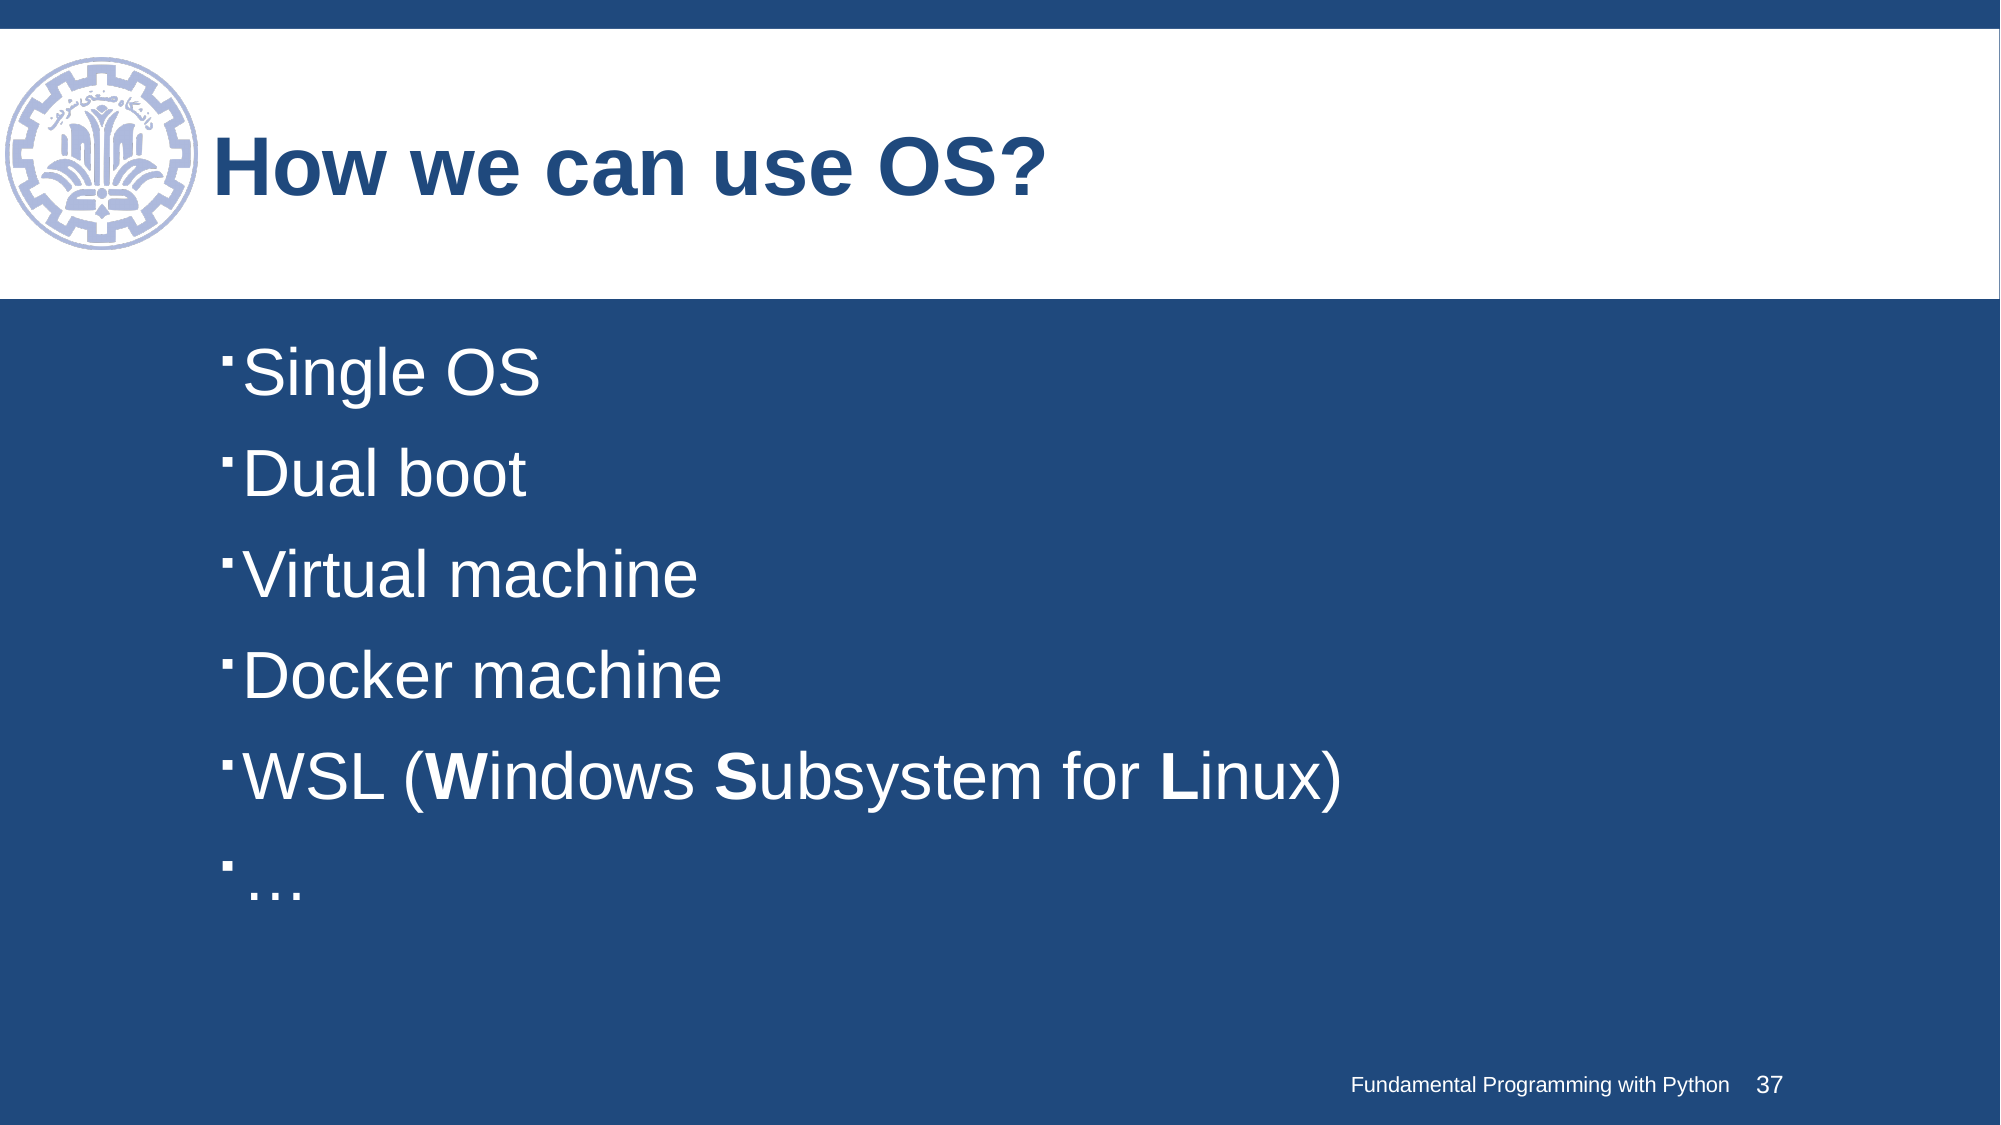

# How we can use OS?
Single OS
Dual boot
Virtual machine
Docker machine
WSL (Windows Subsystem for Linux)
…

Fundamental Programming with Python
37